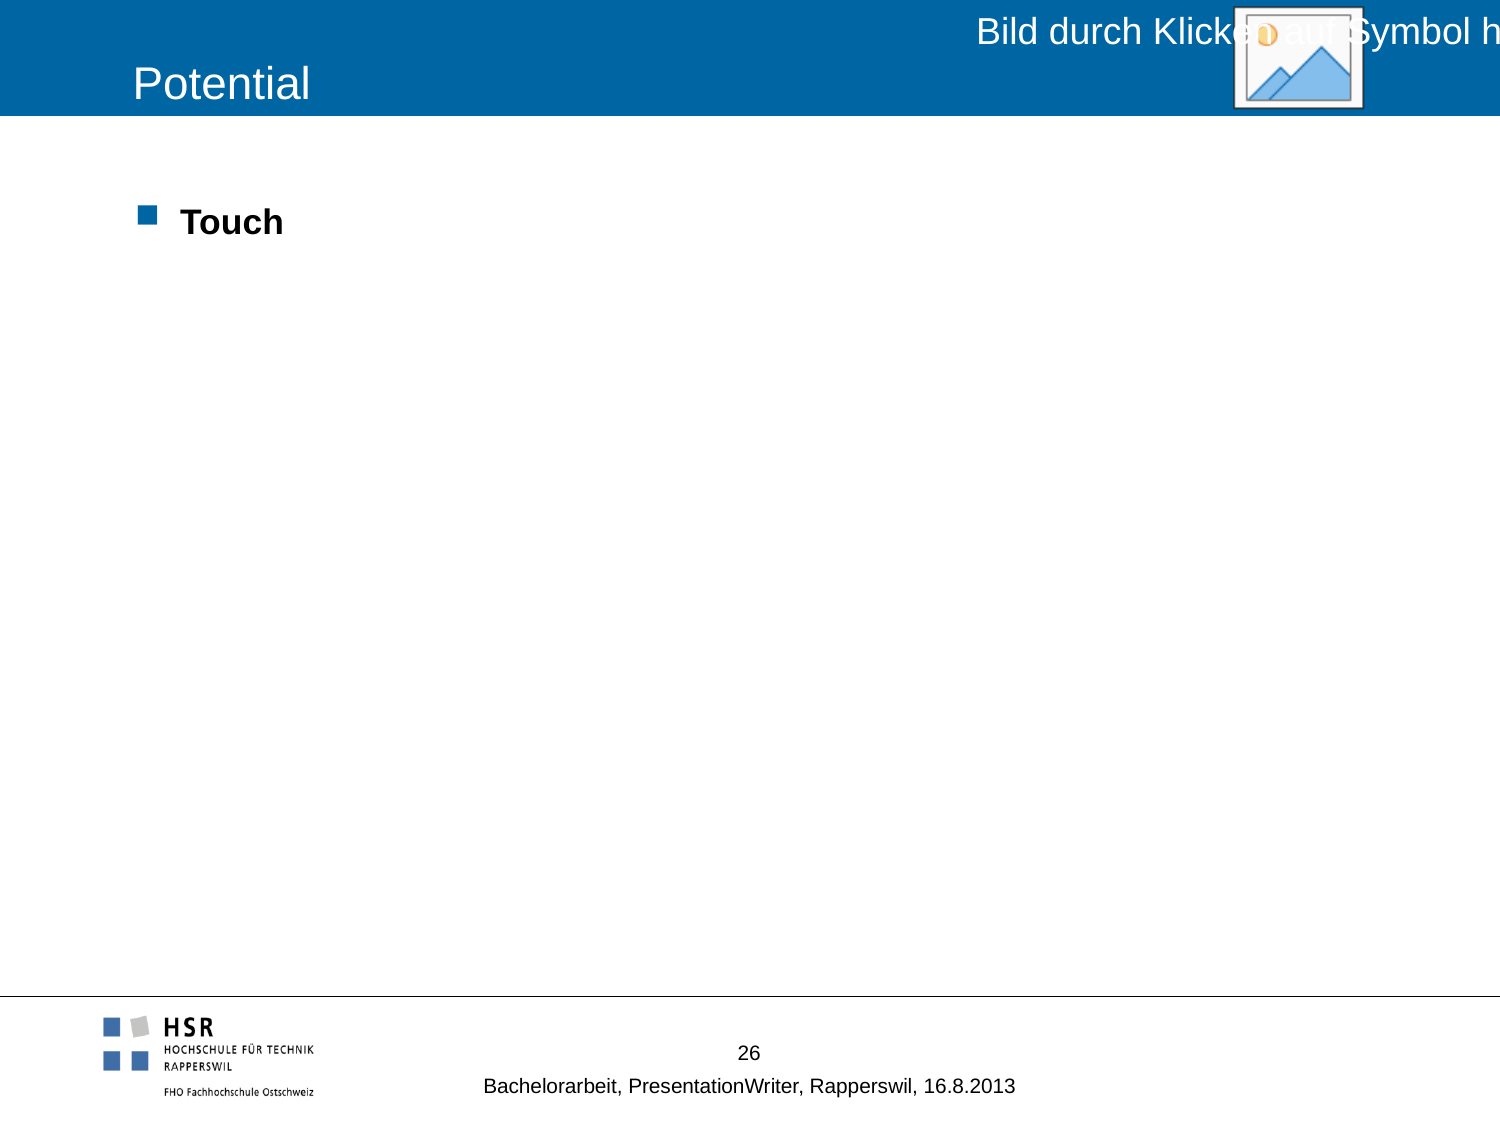

# Potential
Touch
26
Bachelorarbeit, PresentationWriter, Rapperswil, 16.8.2013